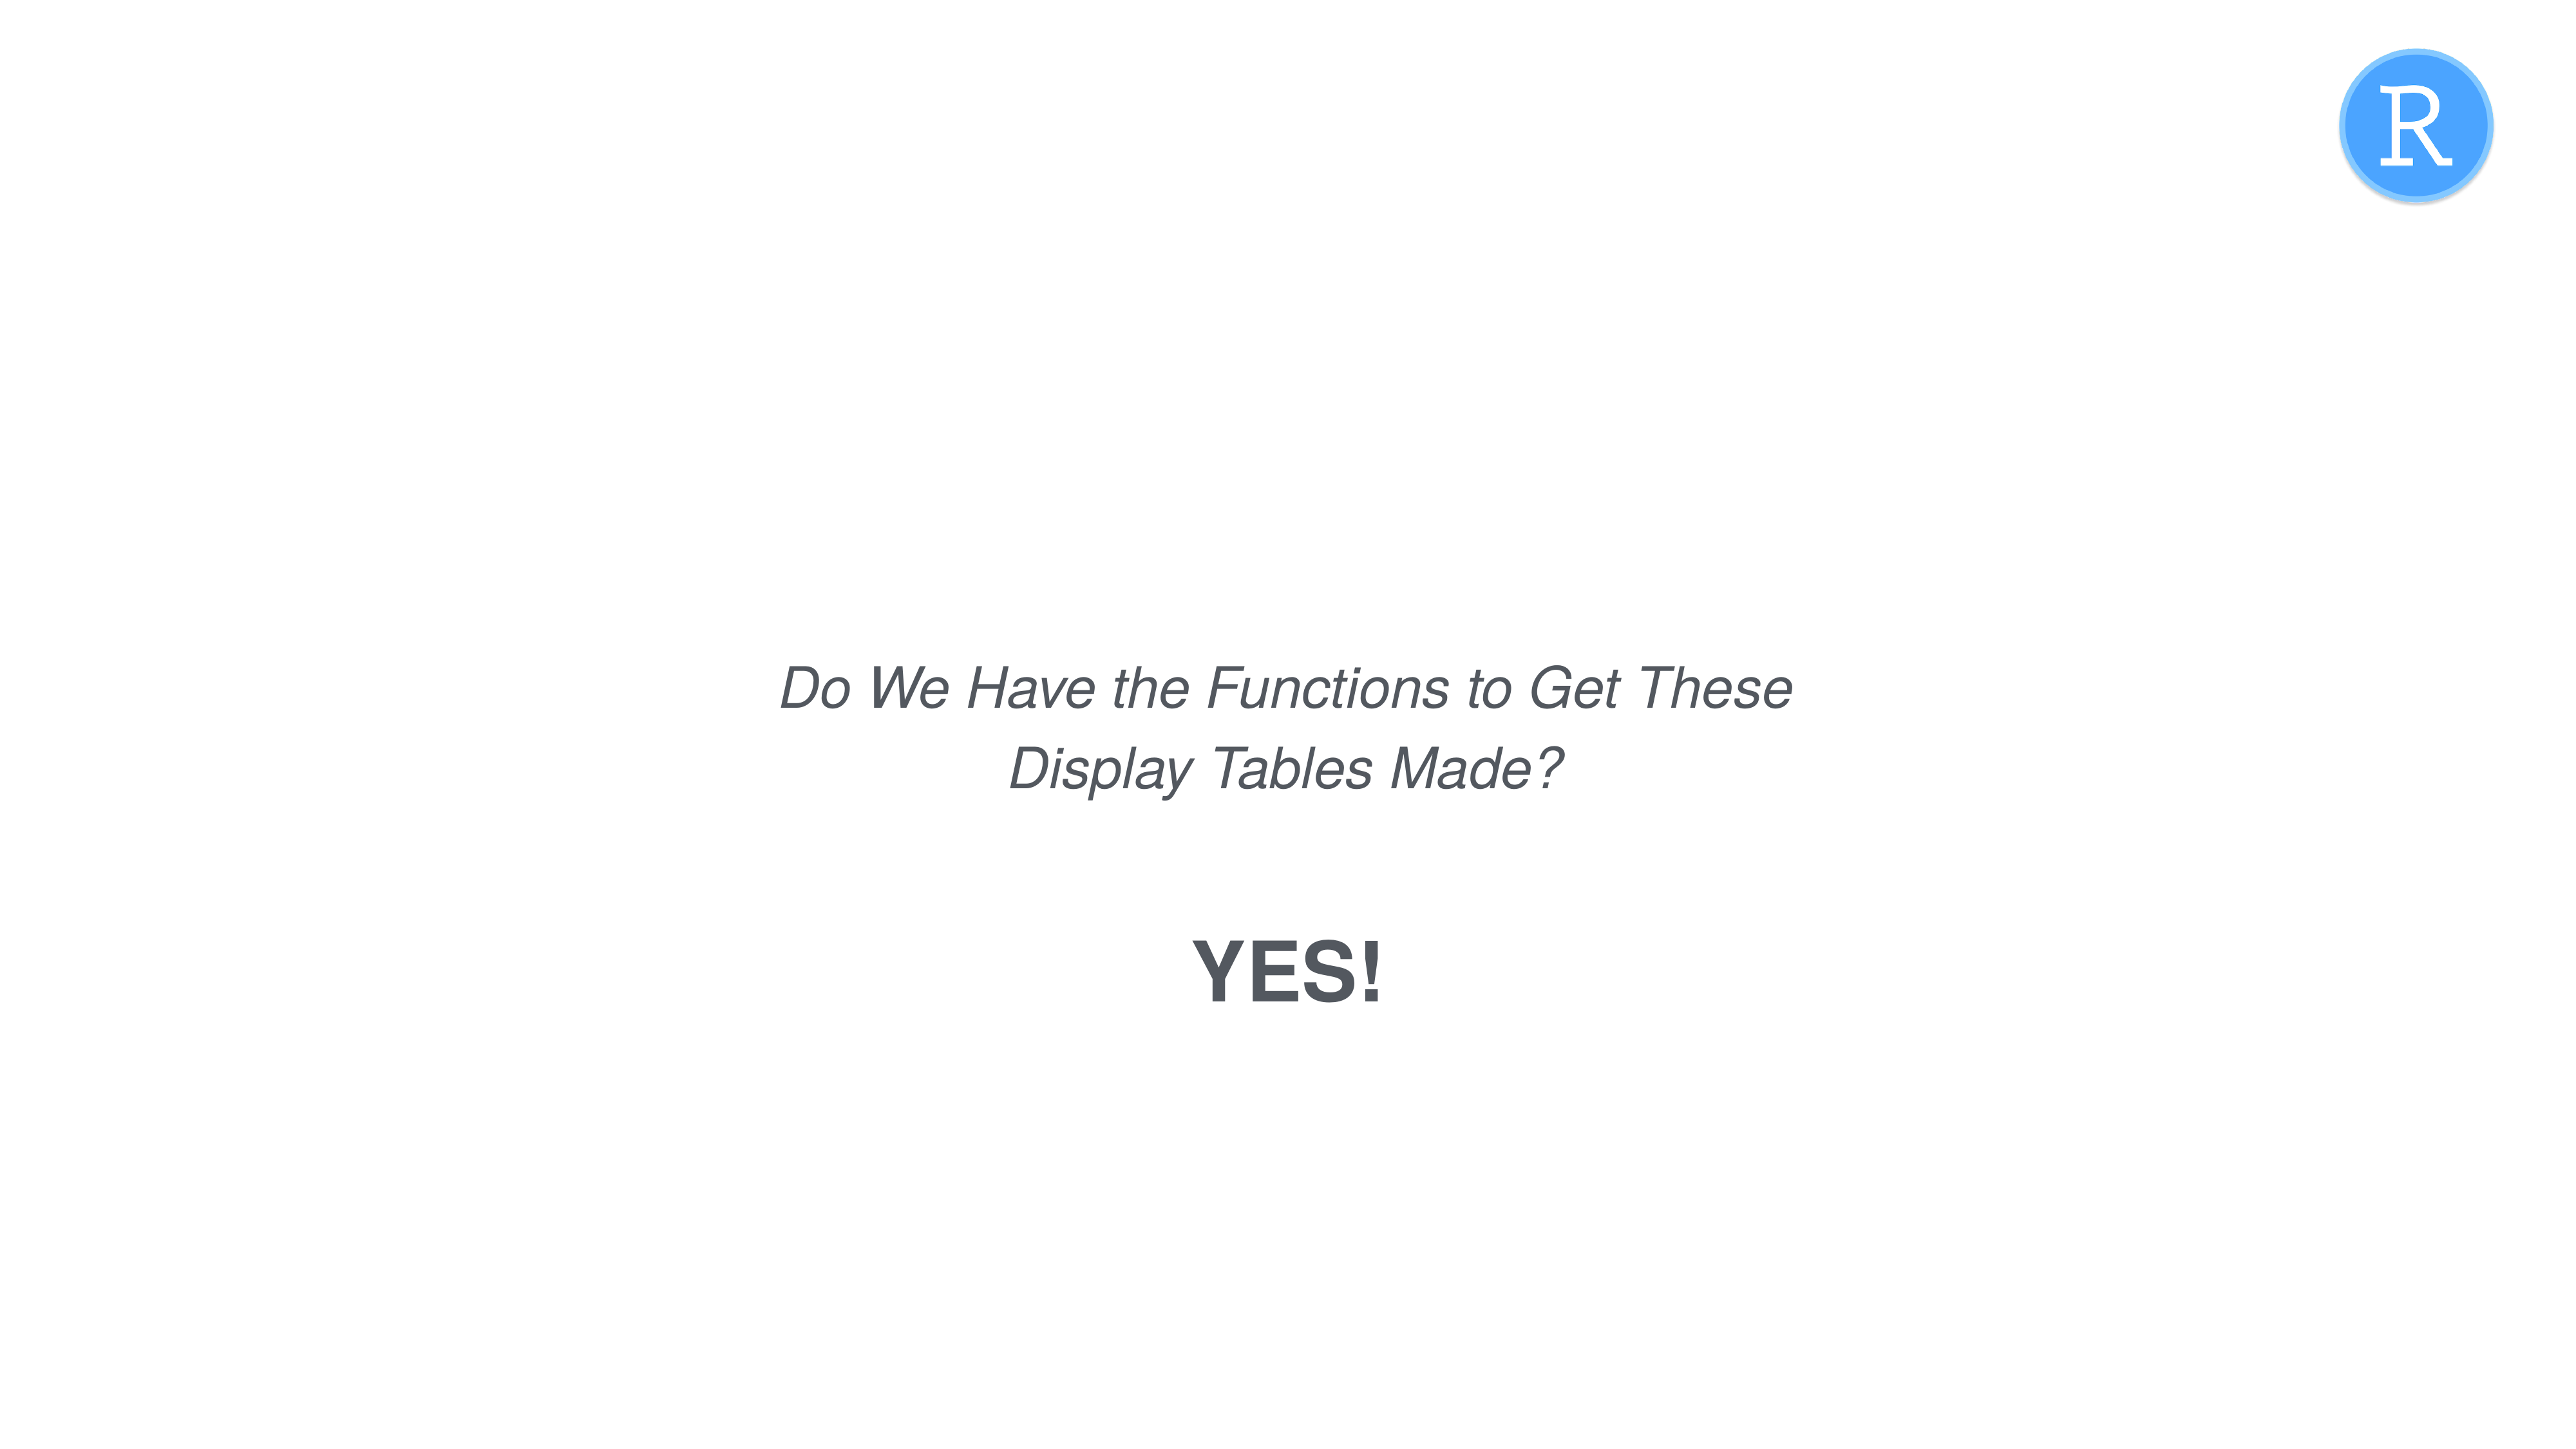

Do We Have the Functions to Get These
Display Tables Made?
YES!